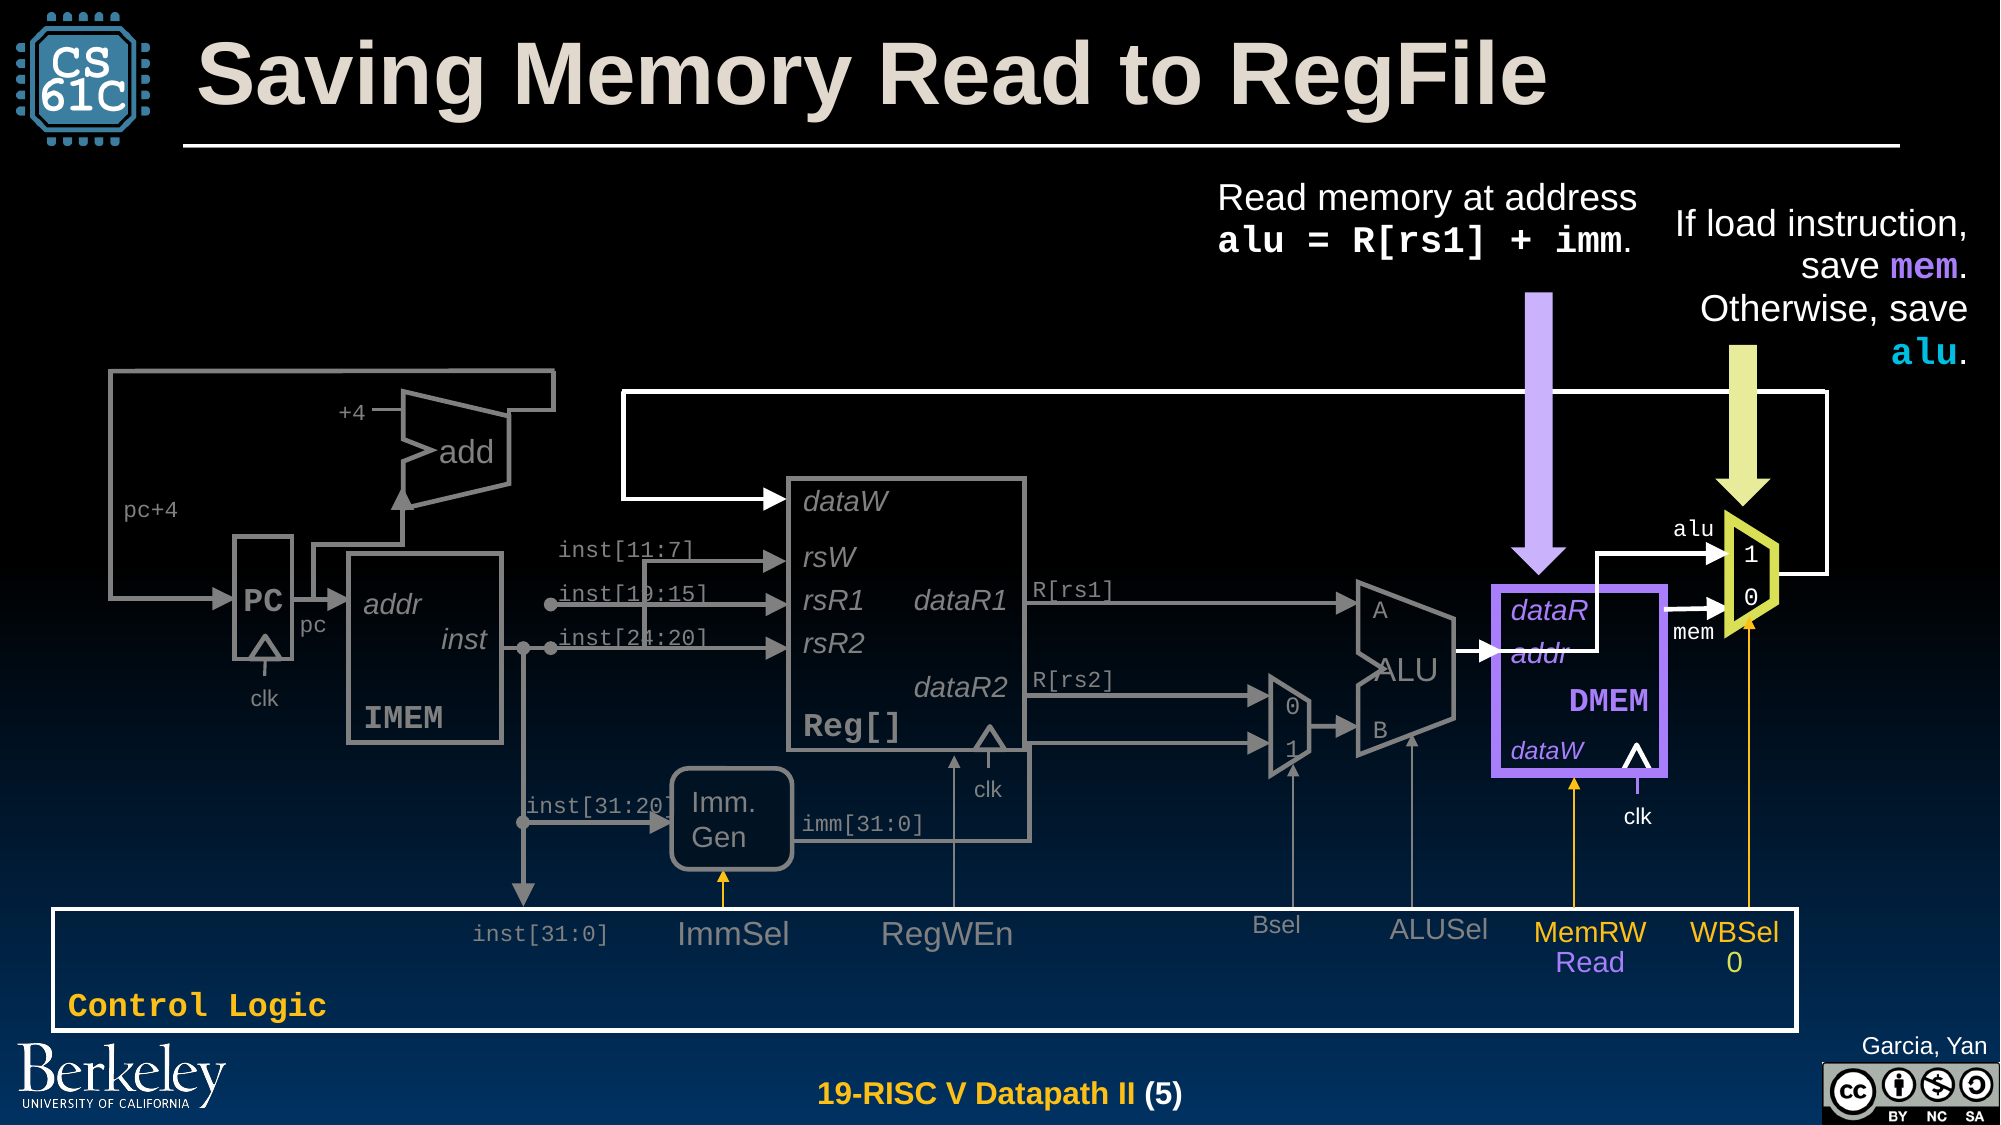

# Saving Memory Read to RegFile
Read memory at address
alu = R[rs1] + imm.
If load instruction, save mem.
Otherwise, save alu.

+4
add
dataW
rsW
rsR1	dataR1
rsR2
	dataR2
Reg[]
pc+4
alu
inst[11:7]
inst[19:15]
inst[24:20]
PC

1
0
addr
inst

IMEM
R[rs1]
A
ALU
B
	dataR
addr
DMEM
dataW

pc
mem
R[rs2]
clk
0
1

clk
Imm. Gen
Imm. Gen
inst[31:20]
clk
imm[31:0]
Bsel
ALUSel
Control Logic
ImmSel
RegWEn
MemRW
Read
WBSel
0
inst[31:0]